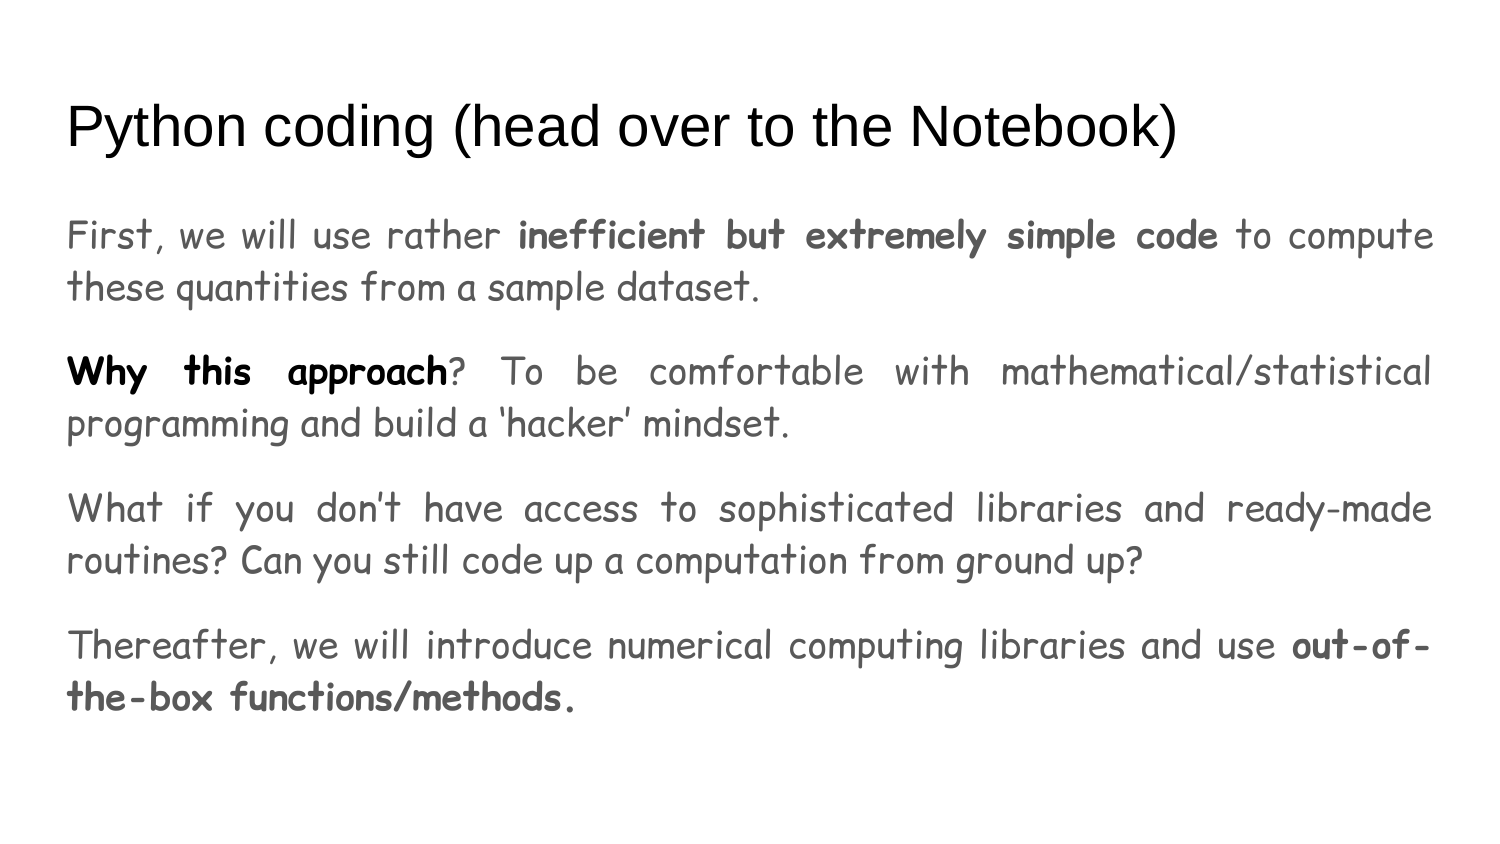

# Python coding (head over to the Notebook)
First, we will use rather inefficient but extremely simple code to compute these quantities from a sample dataset.
Why this approach? To be comfortable with mathematical/statistical programming and build a ‘hacker’ mindset.
What if you don’t have access to sophisticated libraries and ready-made routines? Can you still code up a computation from ground up?
Thereafter, we will introduce numerical computing libraries and use out-of-the-box functions/methods.